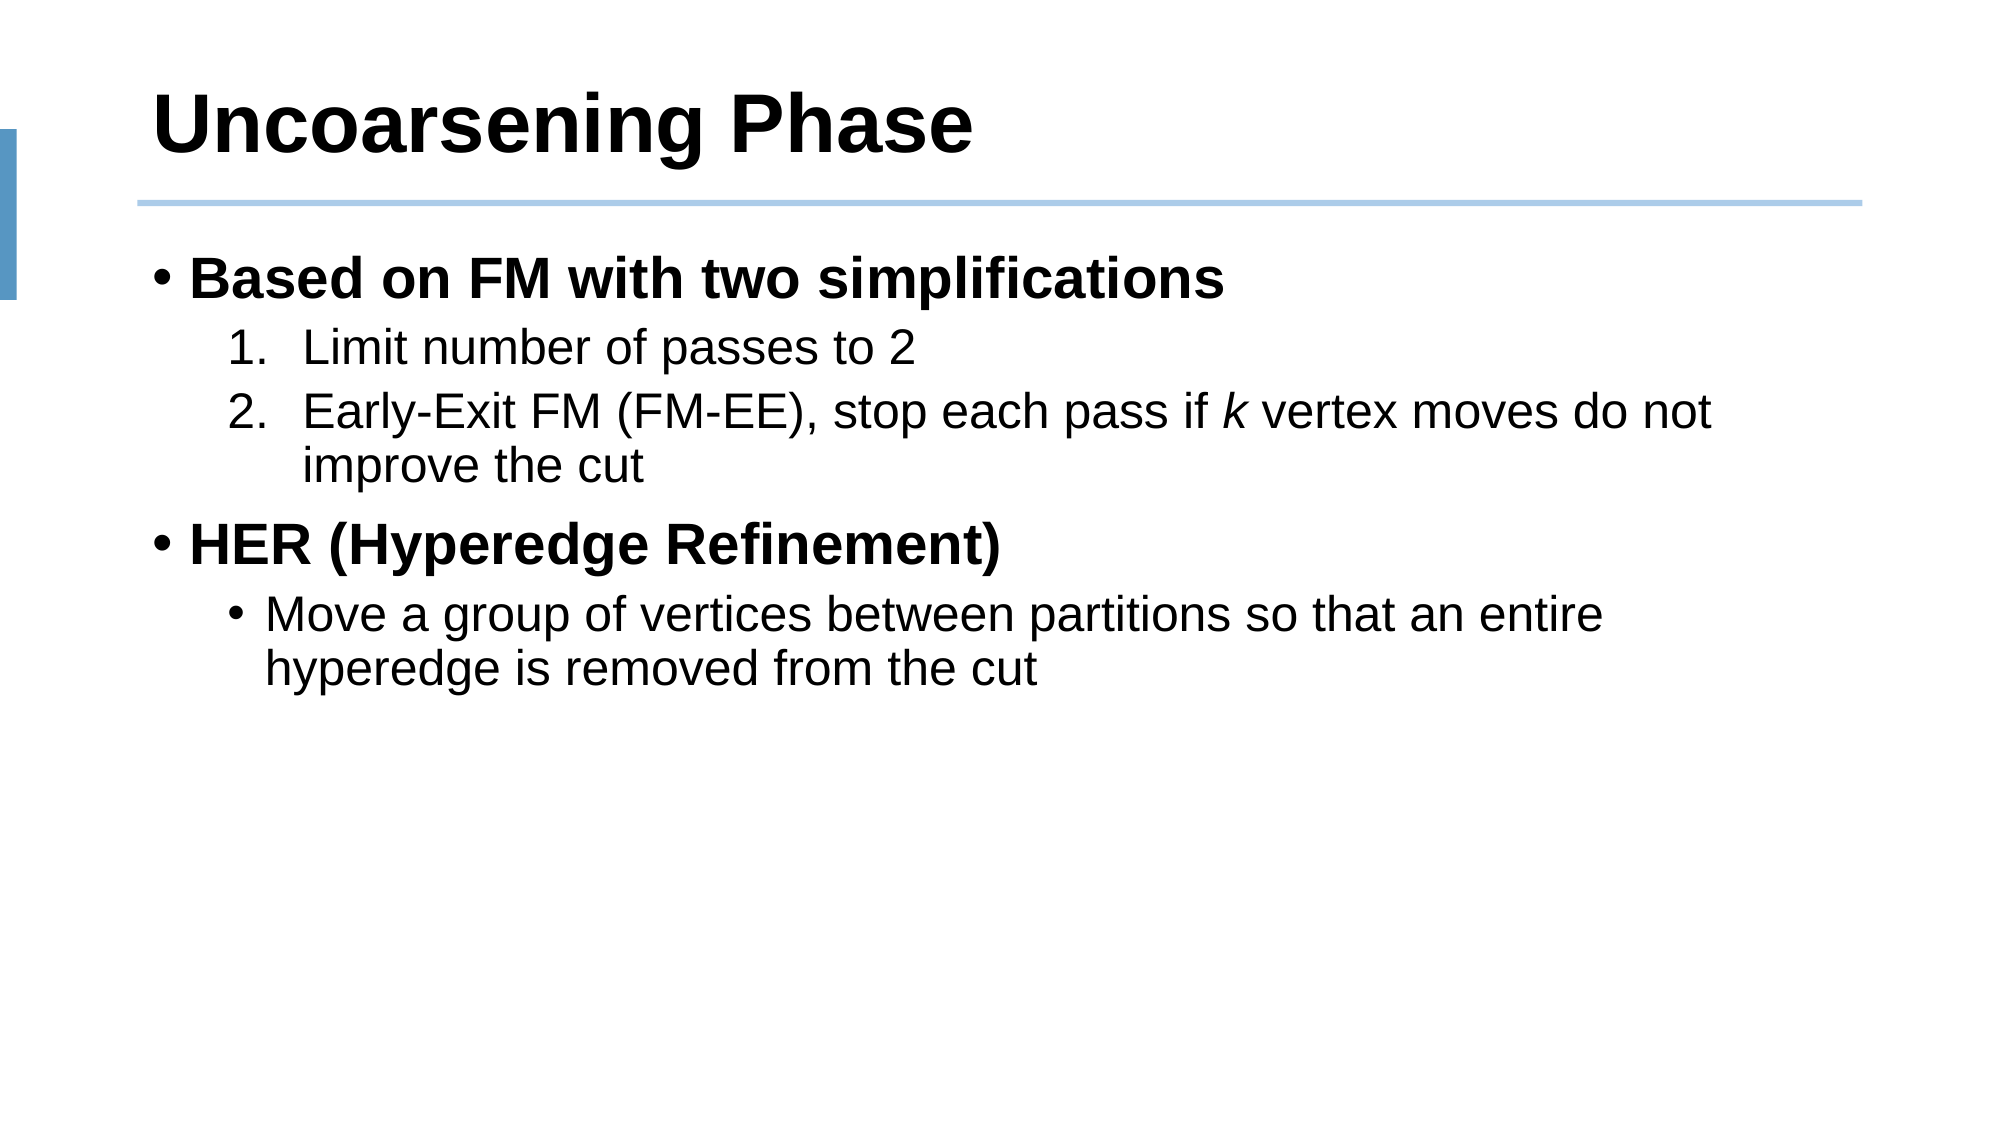

# Uncoarsening Phase
Based on FM with two simplifications
Limit number of passes to 2
Early-Exit FM (FM-EE), stop each pass if k vertex moves do not improve the cut
HER (Hyperedge Refinement)
Move a group of vertices between partitions so that an entire hyperedge is removed from the cut